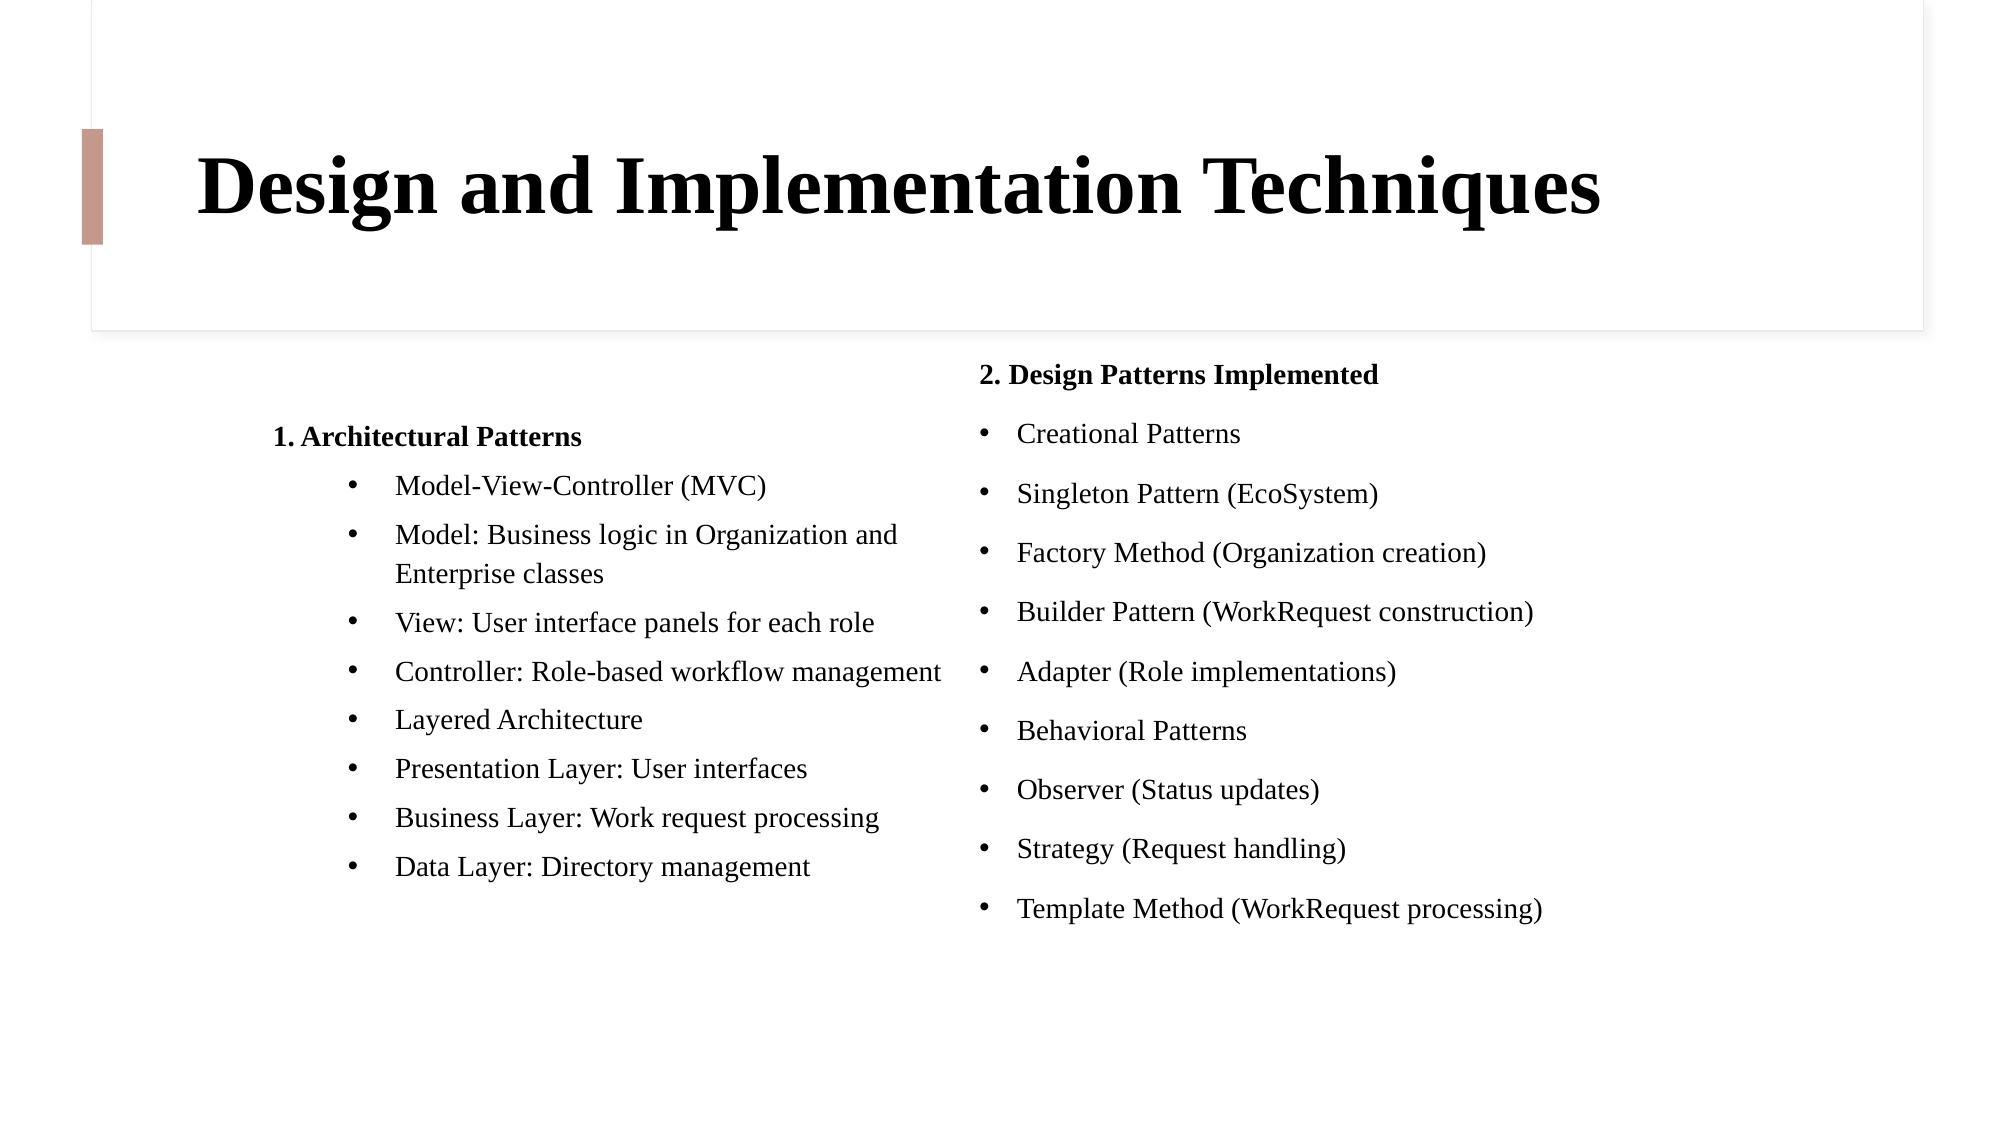

# Design and Implementation Techniques
2. Design Patterns Implemented
Creational Patterns
Singleton Pattern (EcoSystem)
Factory Method (Organization creation)
Builder Pattern (WorkRequest construction)
Adapter (Role implementations)
Behavioral Patterns
Observer (Status updates)
Strategy (Request handling)
Template Method (WorkRequest processing)
1. Architectural Patterns
Model-View-Controller (MVC)
Model: Business logic in Organization and Enterprise classes
View: User interface panels for each role
Controller: Role-based workflow management
Layered Architecture
Presentation Layer: User interfaces
Business Layer: Work request processing
Data Layer: Directory management